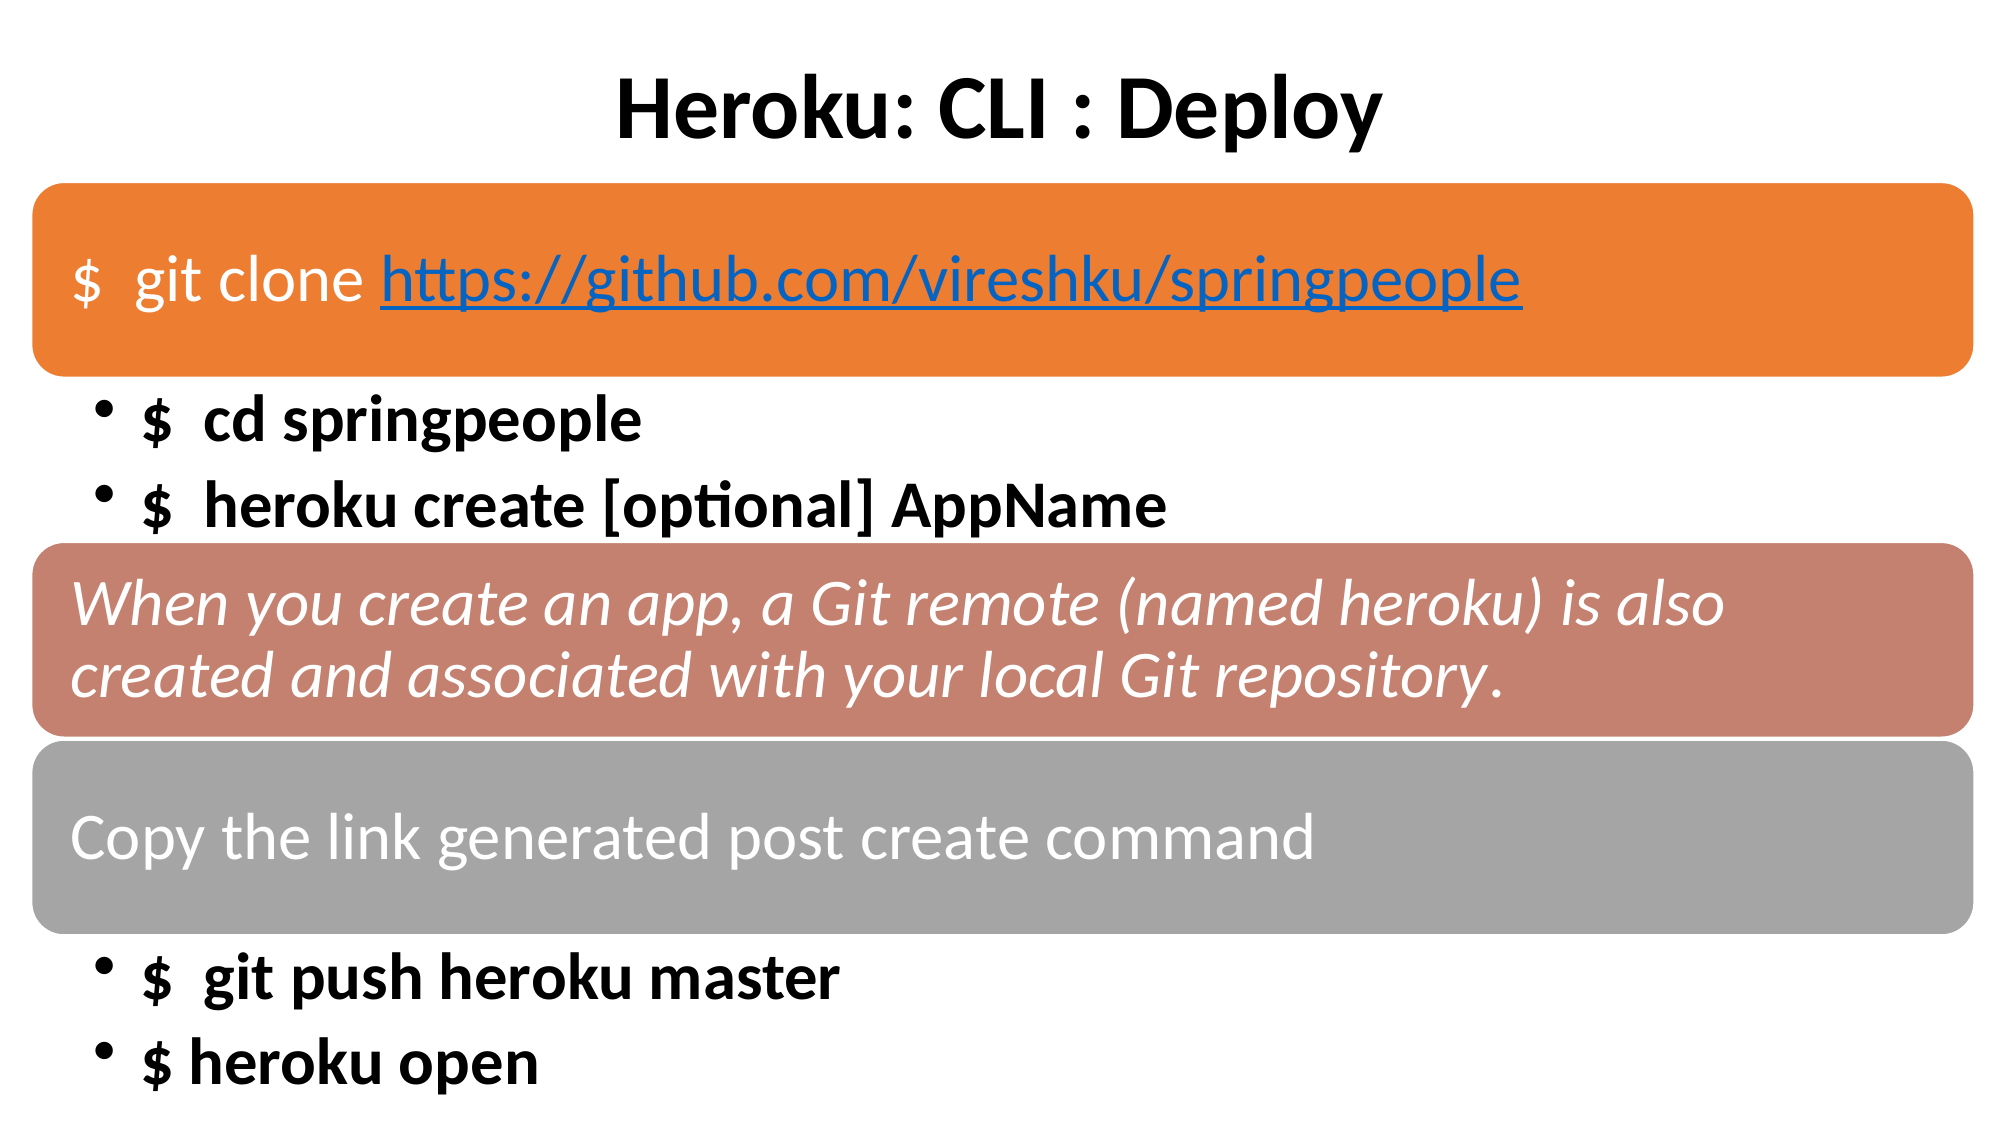

# Heroku: CLI : Deploy
$  git clone https://github.com/vireshku/springpeople
$  cd springpeople
$  heroku create [optional] AppName
When you create an app, a Git remote (named heroku) is also created and associated with your local Git repository.
Copy the link generated post create command
$  git push heroku master
$ heroku open